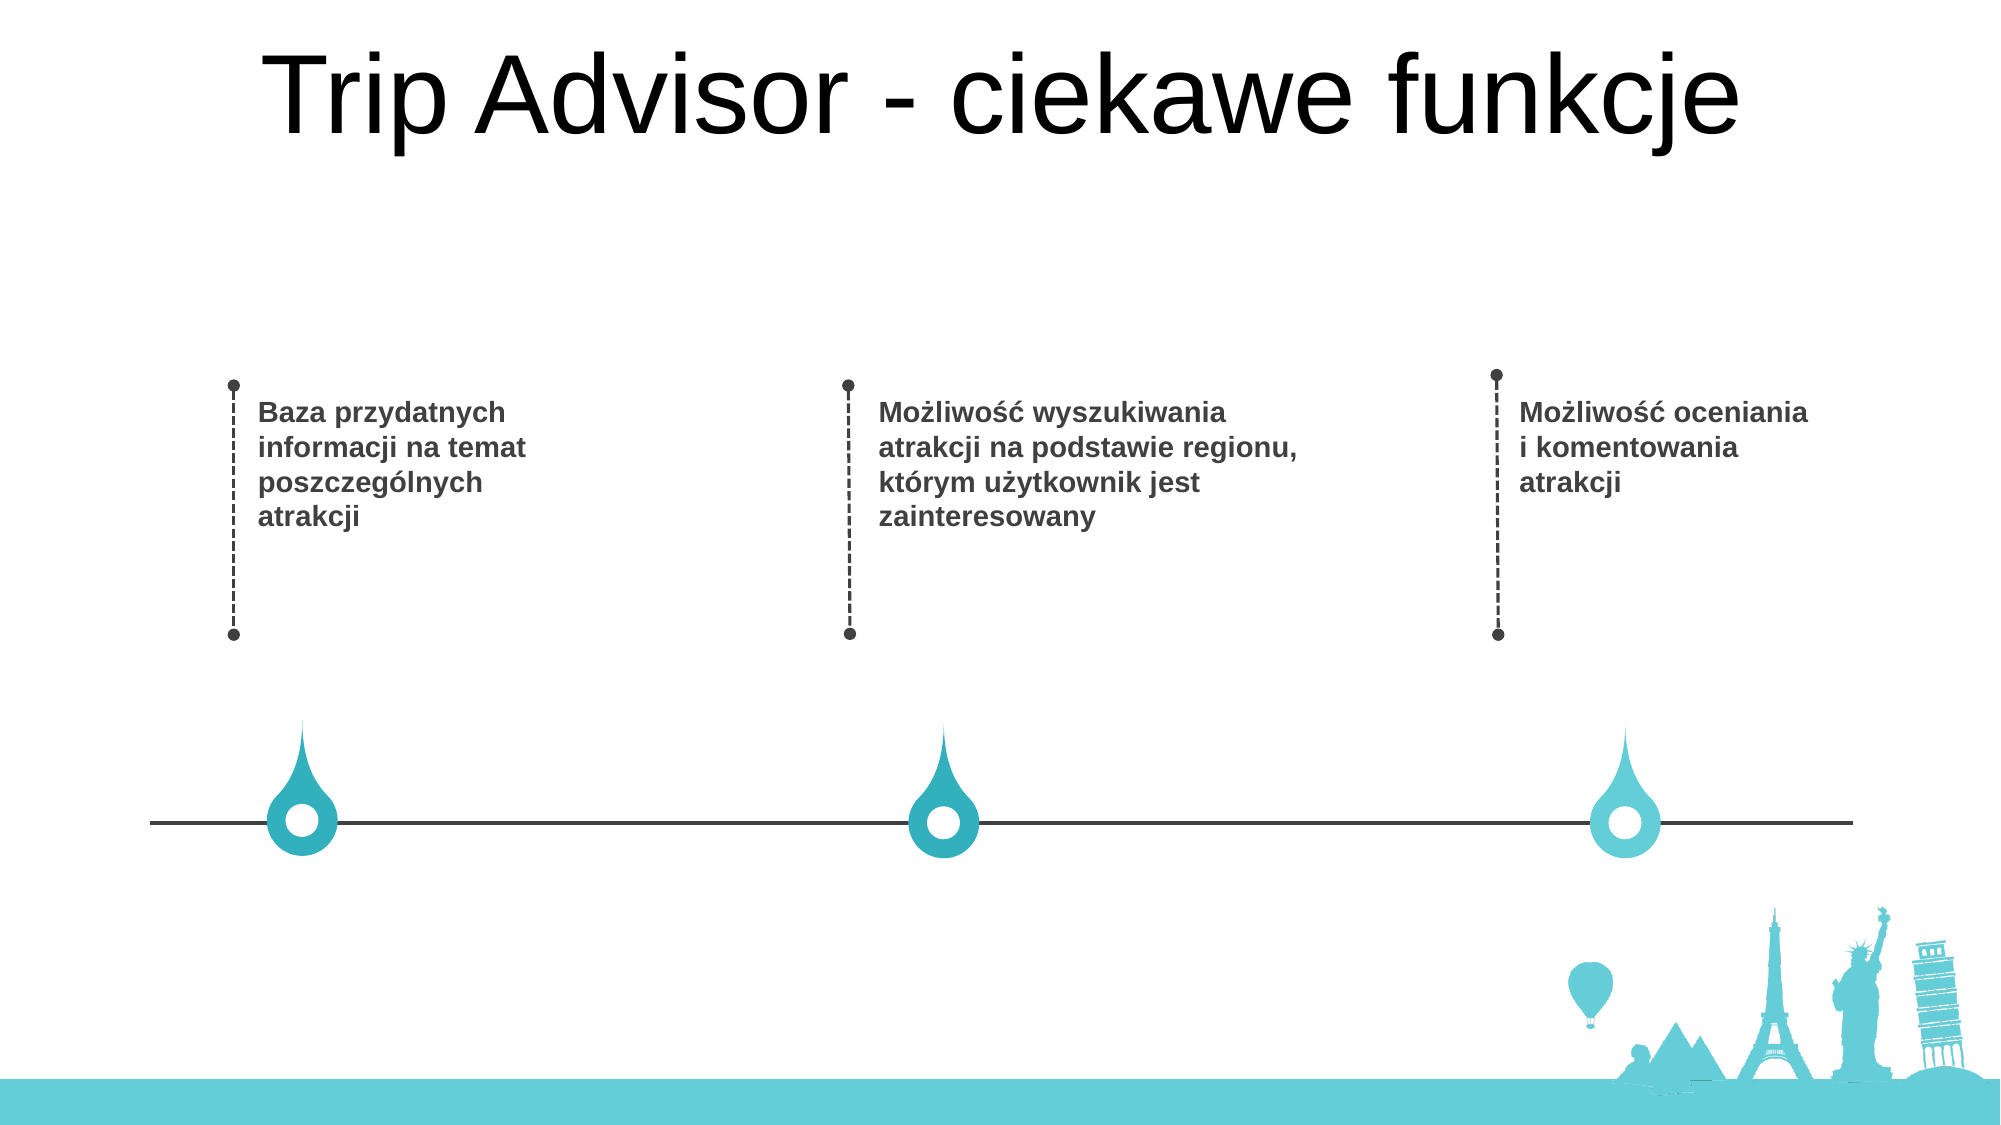

Trip Advisor - ciekawe funkcje
Baza przydatnych informacji na temat poszczególnych atrakcji
Możliwość wyszukiwania atrakcji na podstawie regionu, którym użytkownik jest zainteresowany

Możliwość oceniania i komentowania atrakcji